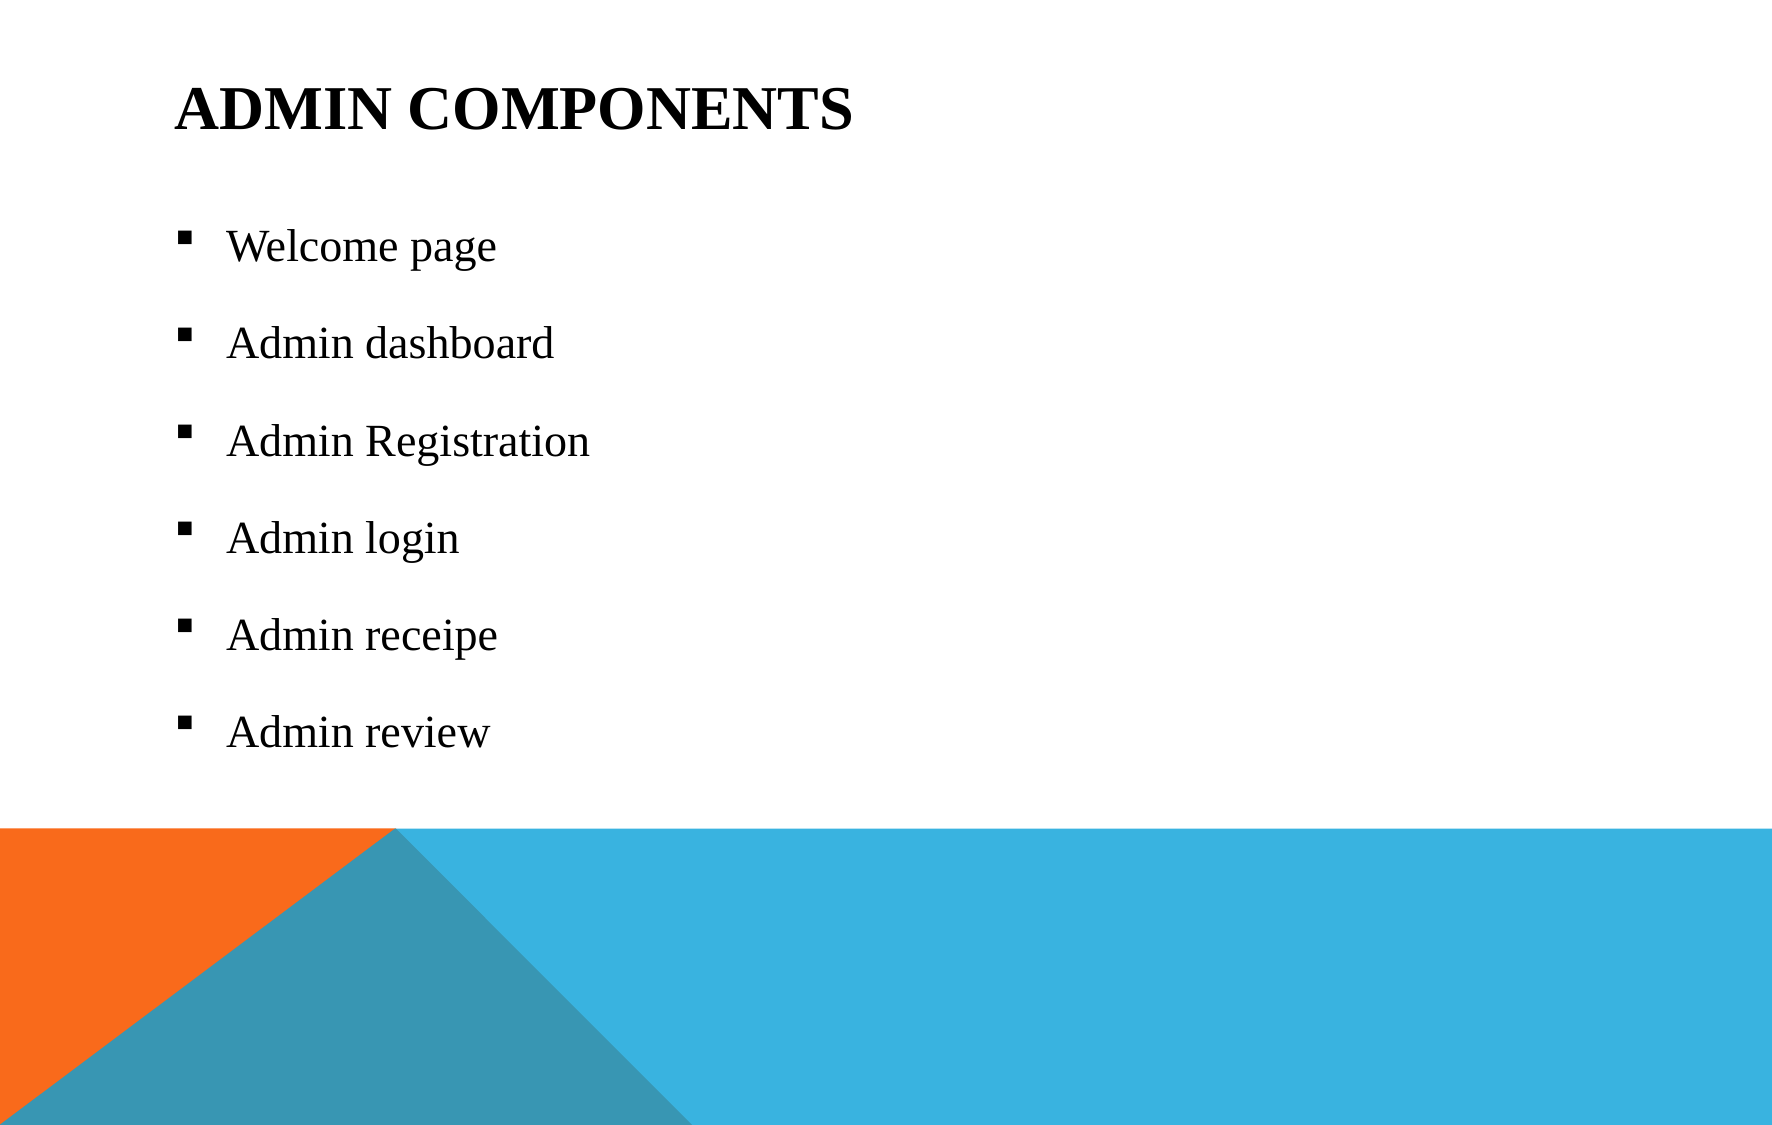

# ADMIN COMPONENTS
Welcome page
Admin dashboard
Admin Registration
Admin login
Admin receipe
Admin review